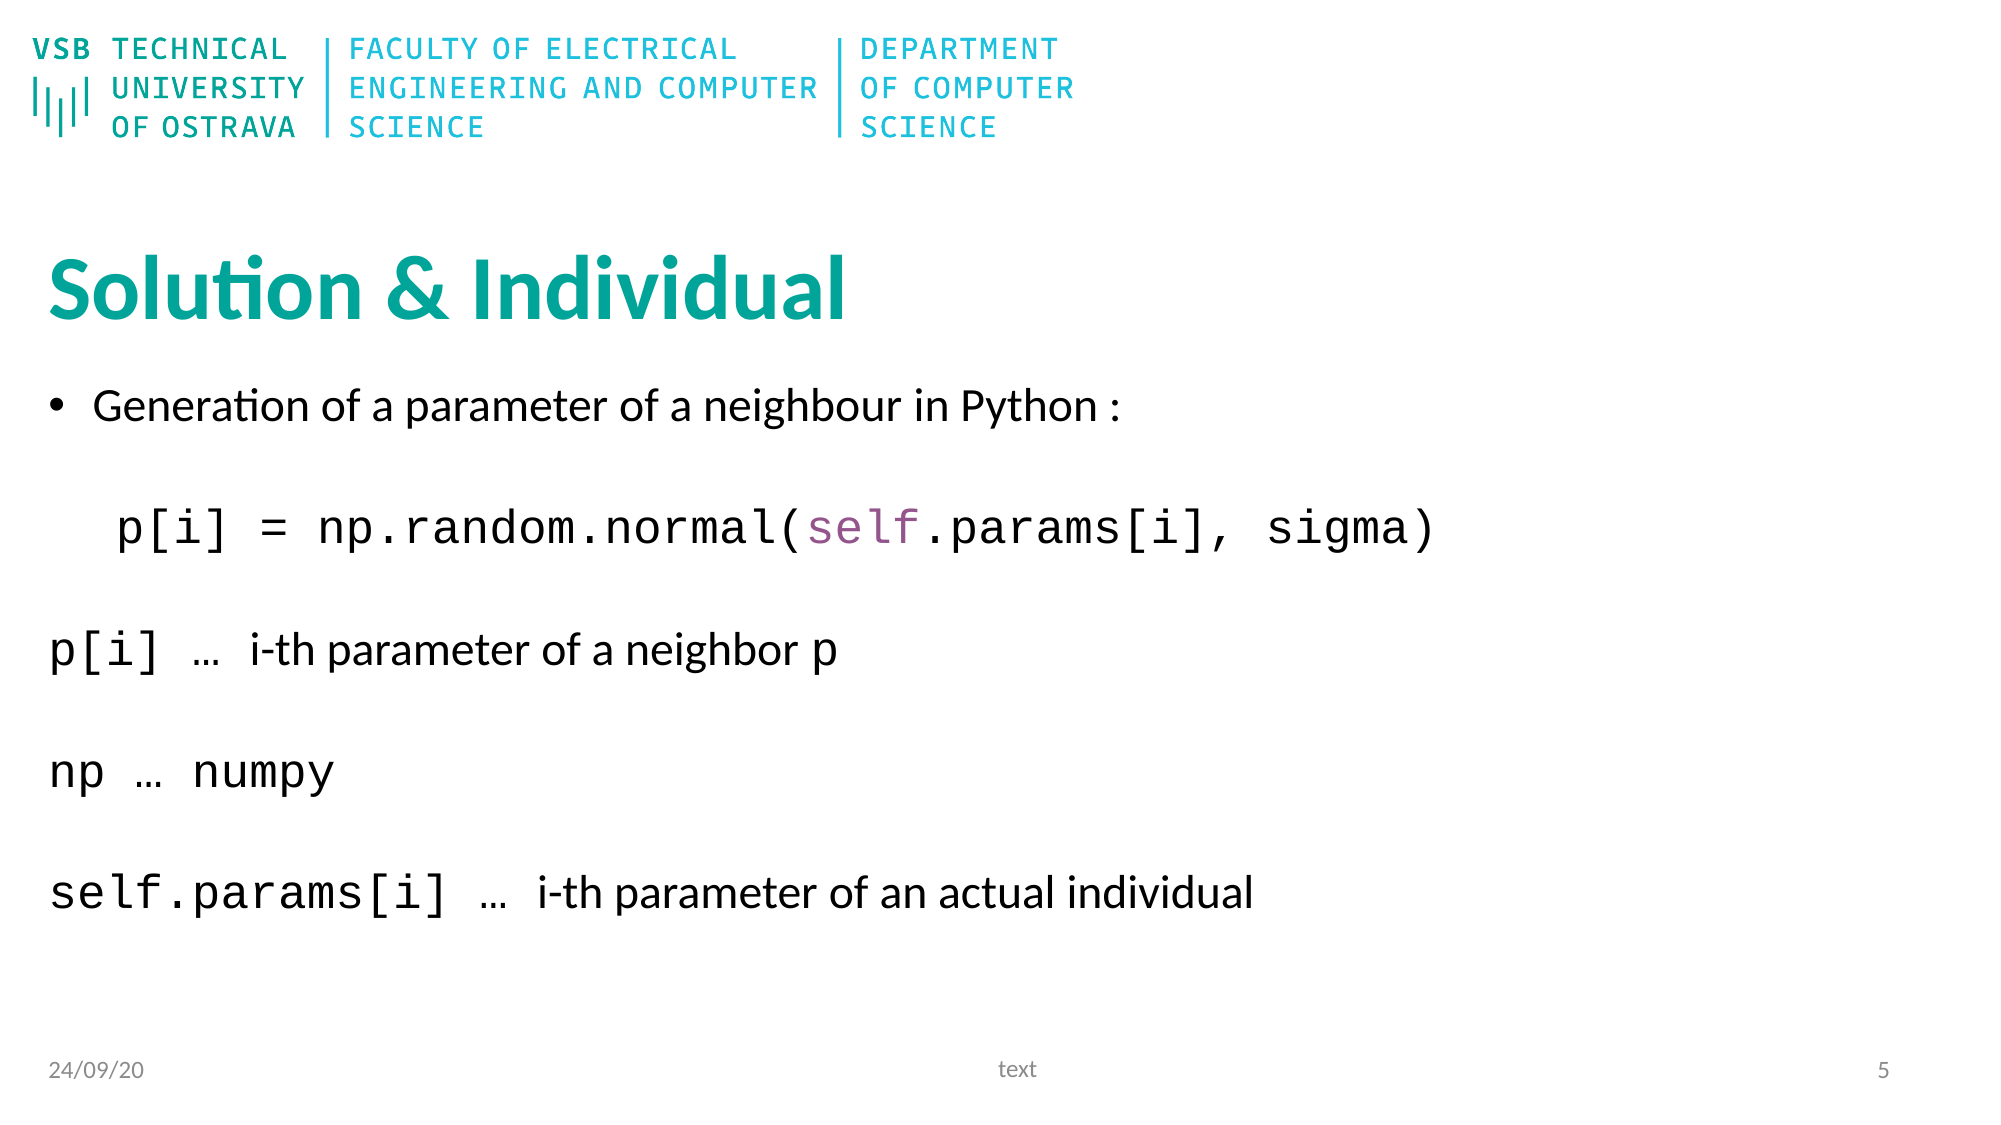

# Solution & Individual
Generation of a parameter of a neighbour in Python :

	p[i] = np.random.normal(self.params[i], sigma)

p[i] … i-th parameter of a neighbor p

np … numpy

self.params[i] … i-th parameter of an actual individual

text
5
24/09/20